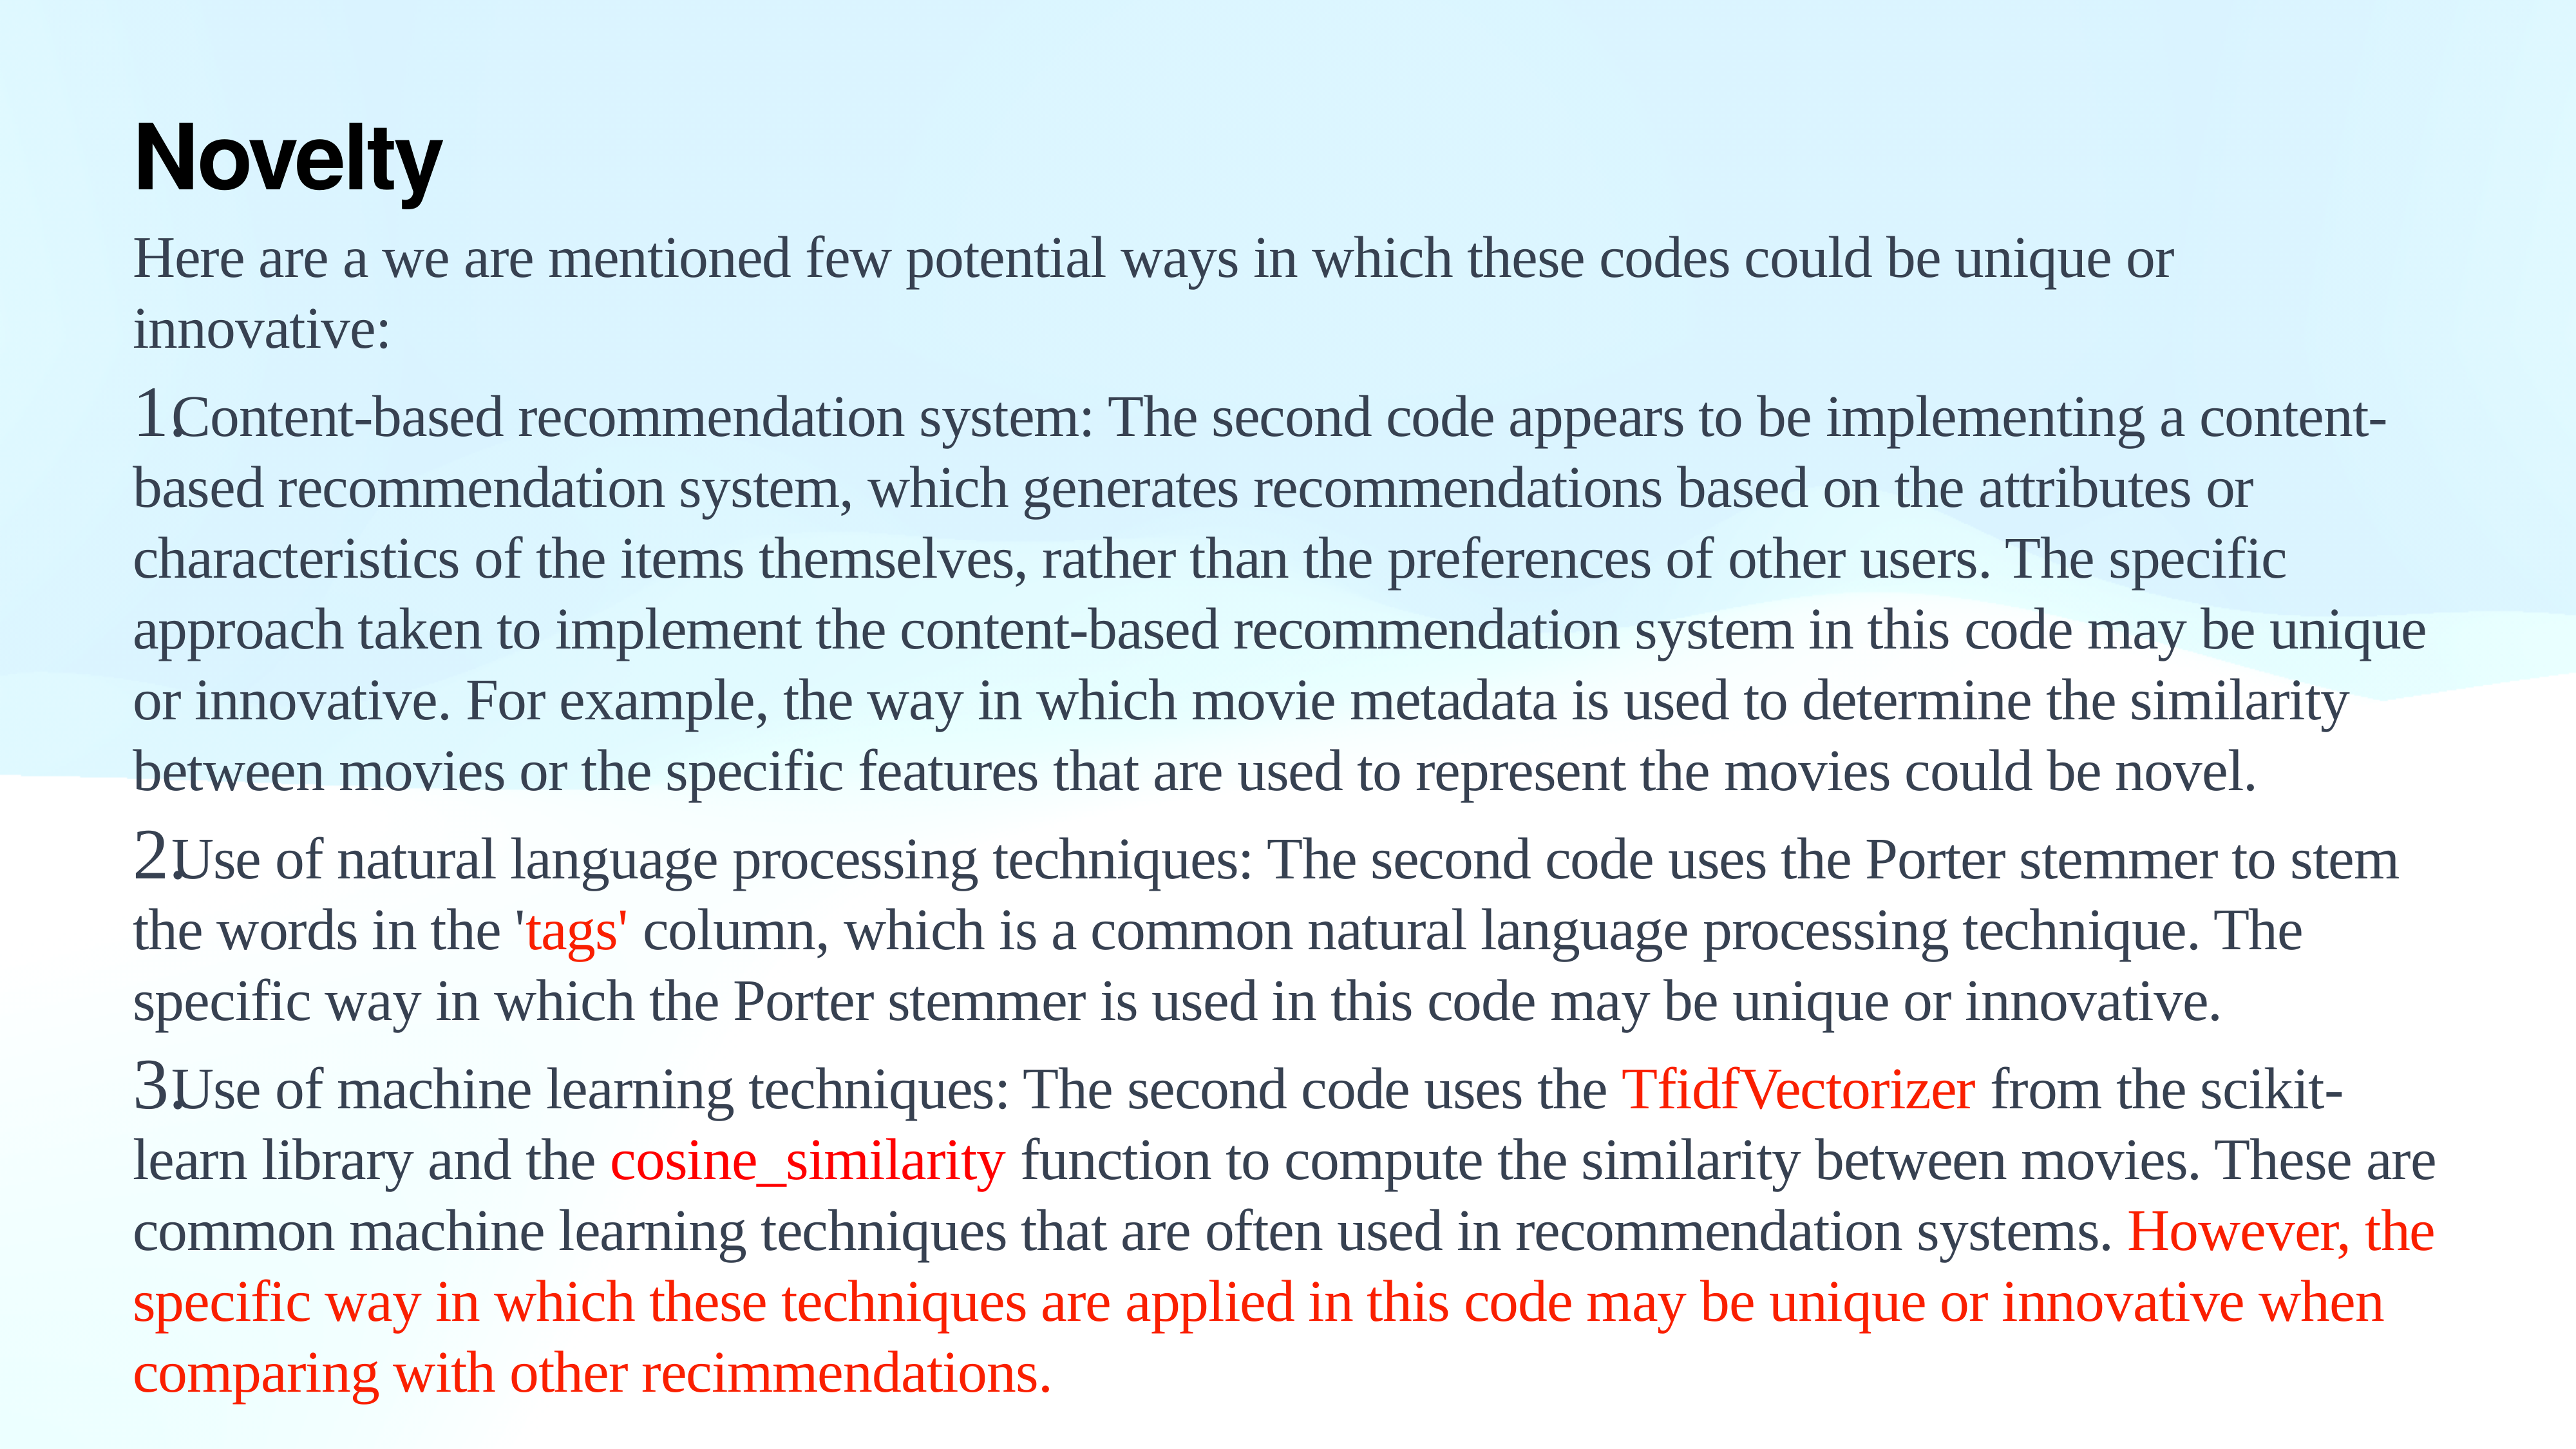

# Novelty
Here are a we are mentioned few potential ways in which these codes could be unique or innovative:
Content-based recommendation system: The second code appears to be implementing a content-based recommendation system, which generates recommendations based on the attributes or characteristics of the items themselves, rather than the preferences of other users. The specific approach taken to implement the content-based recommendation system in this code may be unique or innovative. For example, the way in which movie metadata is used to determine the similarity between movies or the specific features that are used to represent the movies could be novel.
Use of natural language processing techniques: The second code uses the Porter stemmer to stem the words in the 'tags' column, which is a common natural language processing technique. The specific way in which the Porter stemmer is used in this code may be unique or innovative.
Use of machine learning techniques: The second code uses the TfidfVectorizer from the scikit-learn library and the cosine_similarity function to compute the similarity between movies. These are common machine learning techniques that are often used in recommendation systems. However, the specific way in which these techniques are applied in this code may be unique or innovative when comparing with other recimmendations.